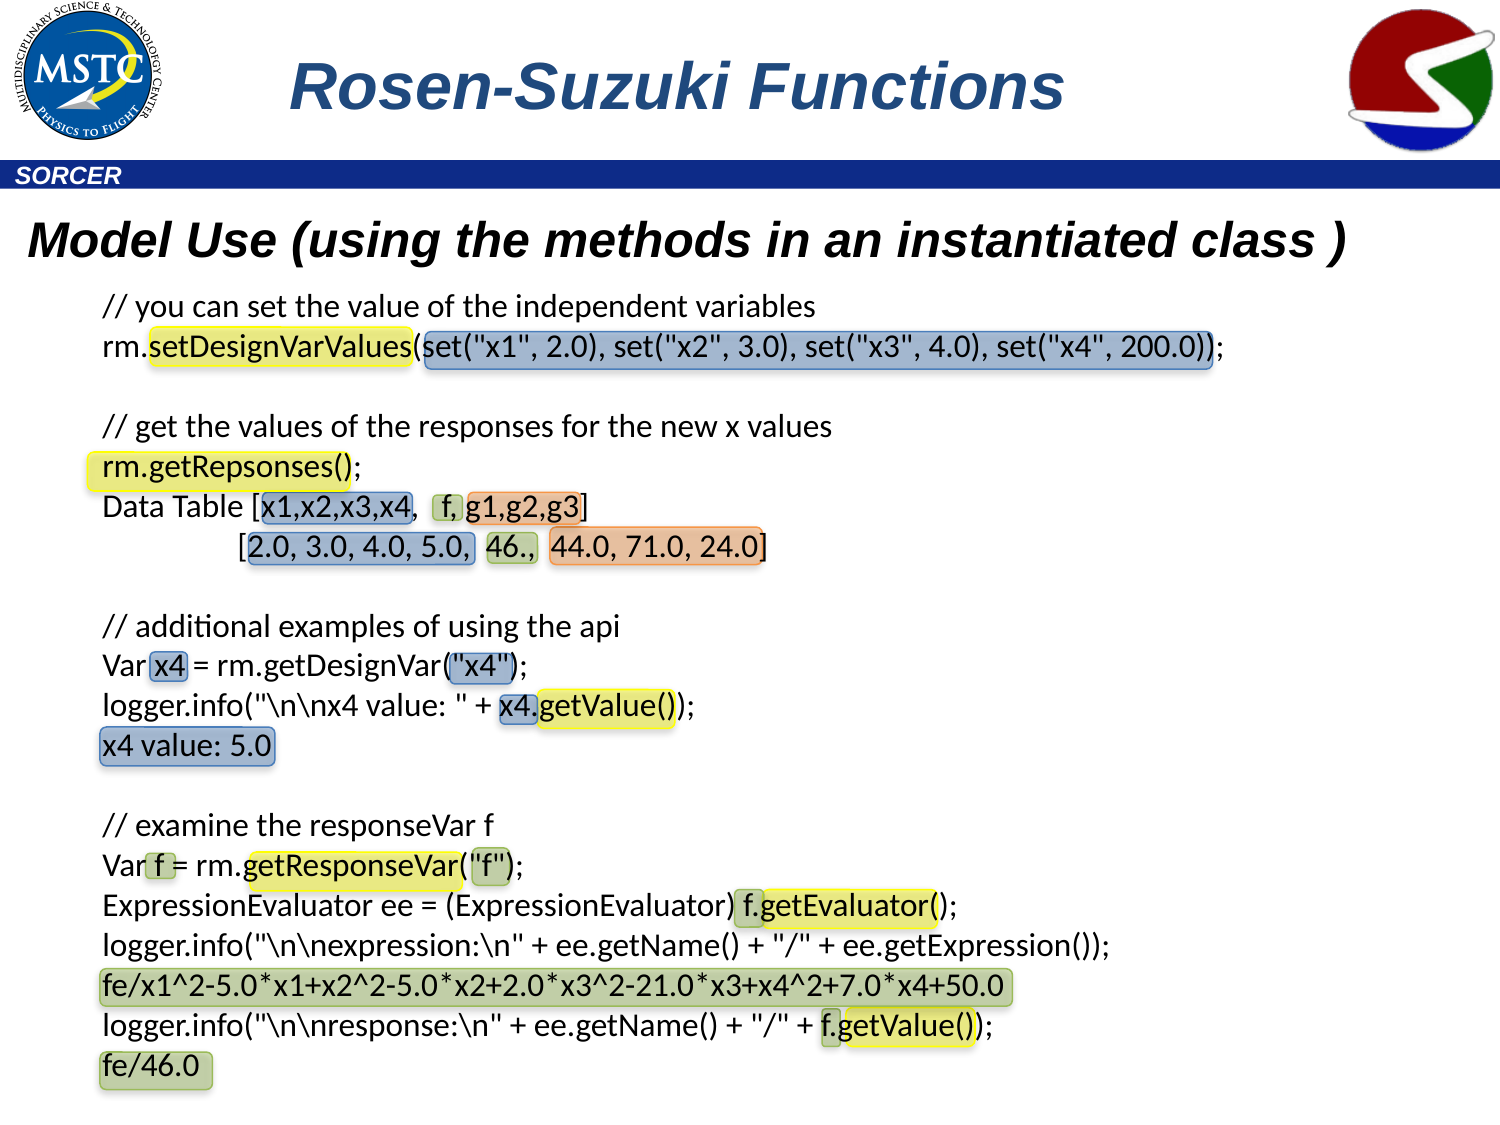

# Rosen-Suzuki Functions
Model Use (using the methods in an instantiated class )
// you can set the value of the independent variables
rm.setDesignVarValues(set("x1", 2.0), set("x2", 3.0), set("x3", 4.0), set("x4", 200.0));

// get the values of the responses for the new x values
rm.getRepsonses();
Data Table [x1,x2,x3,x4,   f, g1,g2,g3]
                  [2.0, 3.0, 4.0, 5.0,  46.,  44.0, 71.0, 24.0]

// additional examples of using the api
Var x4 = rm.getDesignVar("x4");
logger.info("\n\nx4 value: " + x4.getValue());
x4 value: 5.0

// examine the responseVar f
Var f = rm.getResponseVar("f");
ExpressionEvaluator ee = (ExpressionEvaluator) f.getEvaluator();
logger.info("\n\nexpression:\n" + ee.getName() + "/" + ee.getExpression());
fe/x1^2-5.0*x1+x2^2-5.0*x2+2.0*x3^2-21.0*x3+x4^2+7.0*x4+50.0
logger.info("\n\nresponse:\n" + ee.getName() + "/" + f.getValue());
fe/46.0